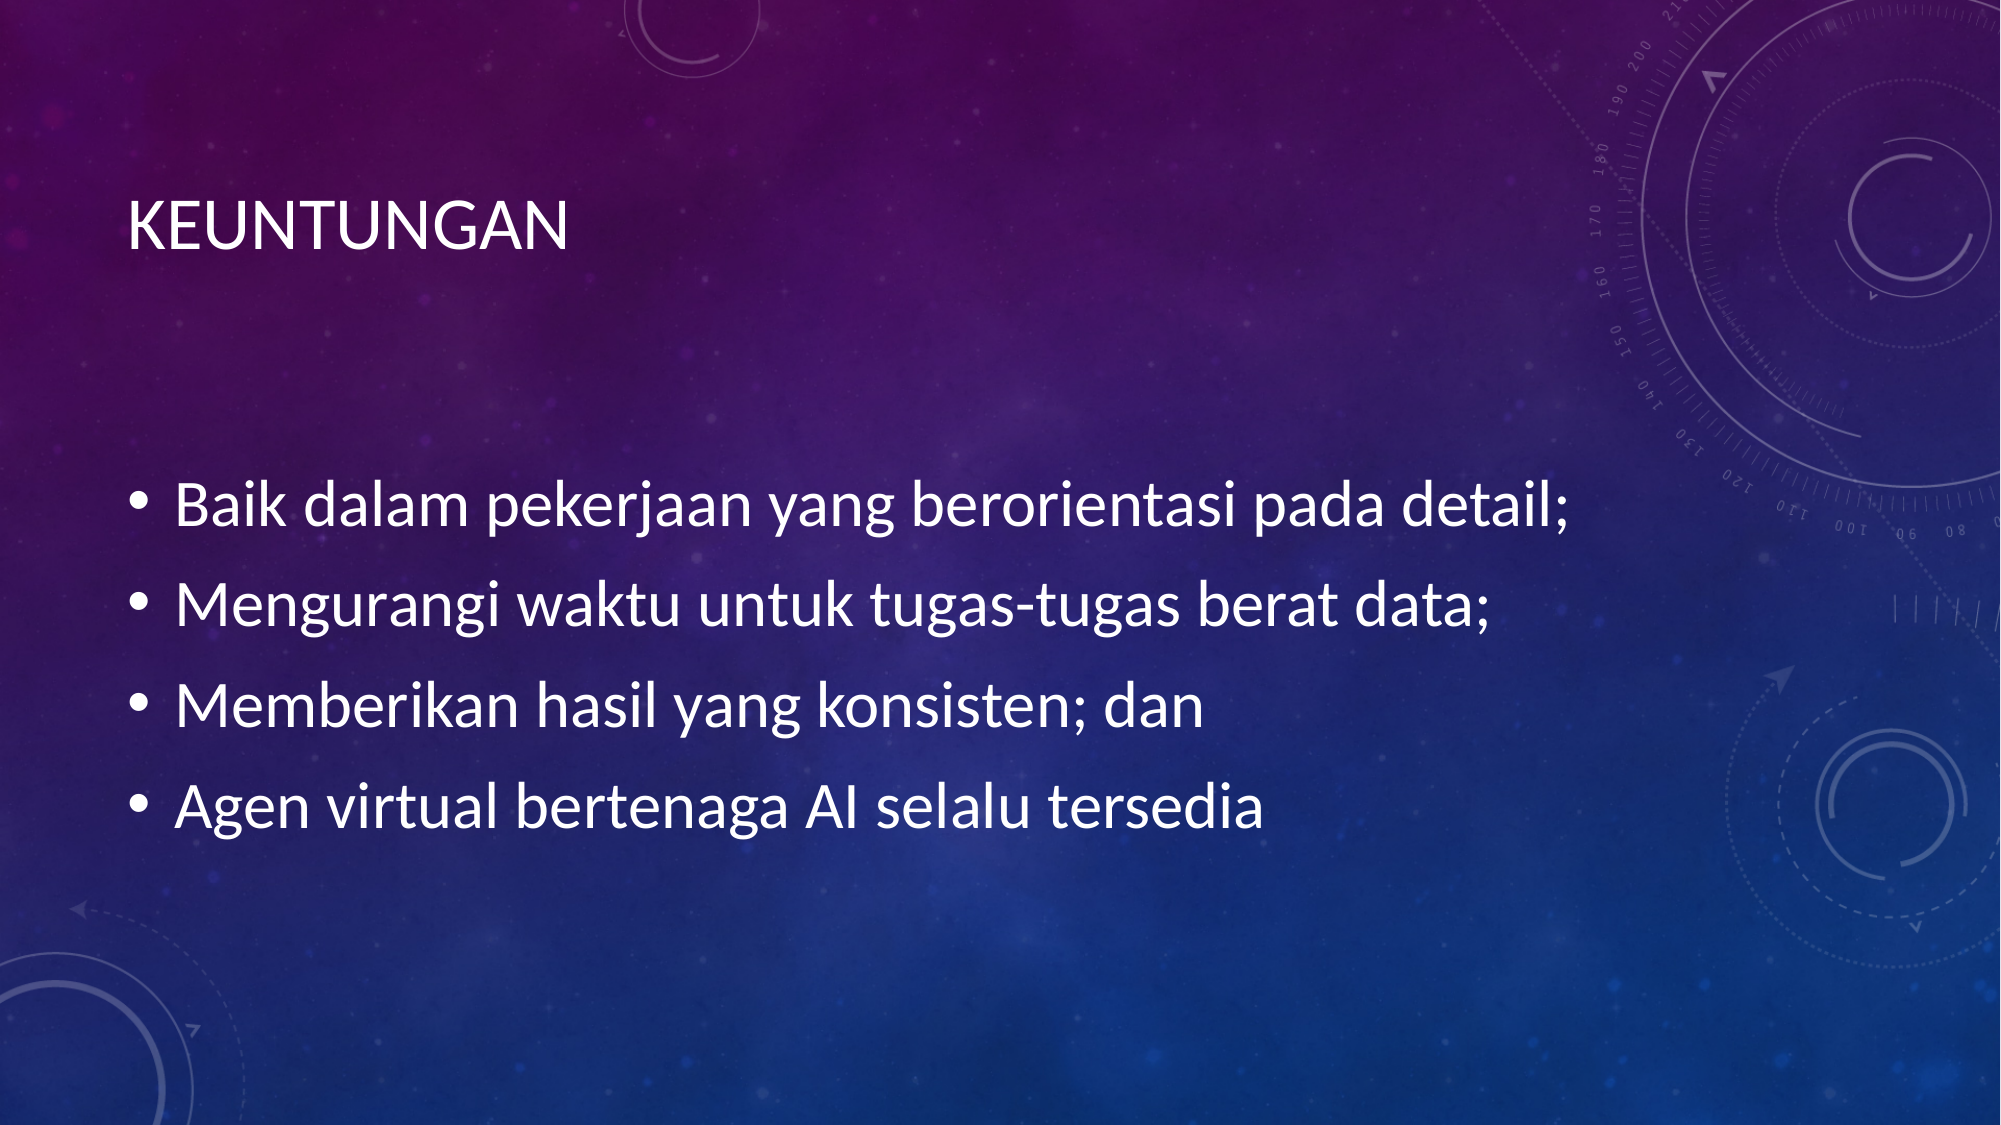

# Keuntungan
Baik dalam pekerjaan yang berorientasi pada detail;
Mengurangi waktu untuk tugas-tugas berat data;
Memberikan hasil yang konsisten; dan
Agen virtual bertenaga AI selalu tersedia